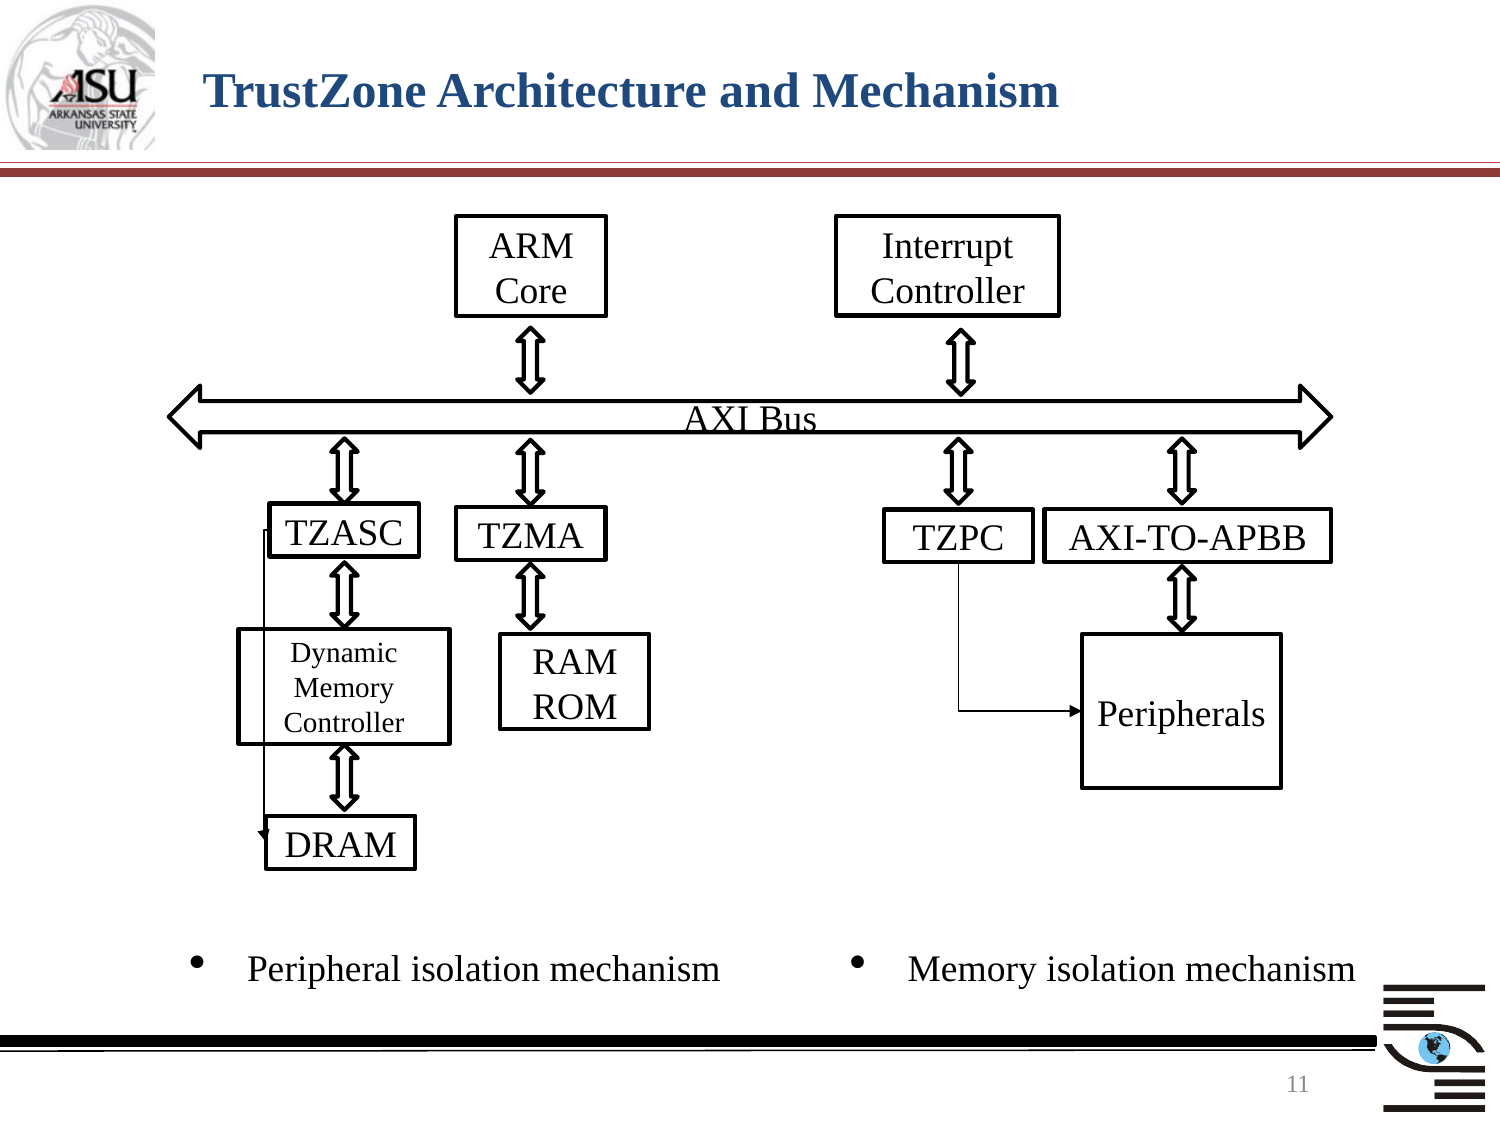

# TrustZone Architecture and Mechanism

Interrupt Controller
ARM Core

AXI Bus

TZASC
TZMA
AXI-TO-APBB
TZPC

Dynamic Memory Controller
RAM
ROM
Peripherals

DRAM
Memory isolation mechanism

Peripheral isolation mechanism
11